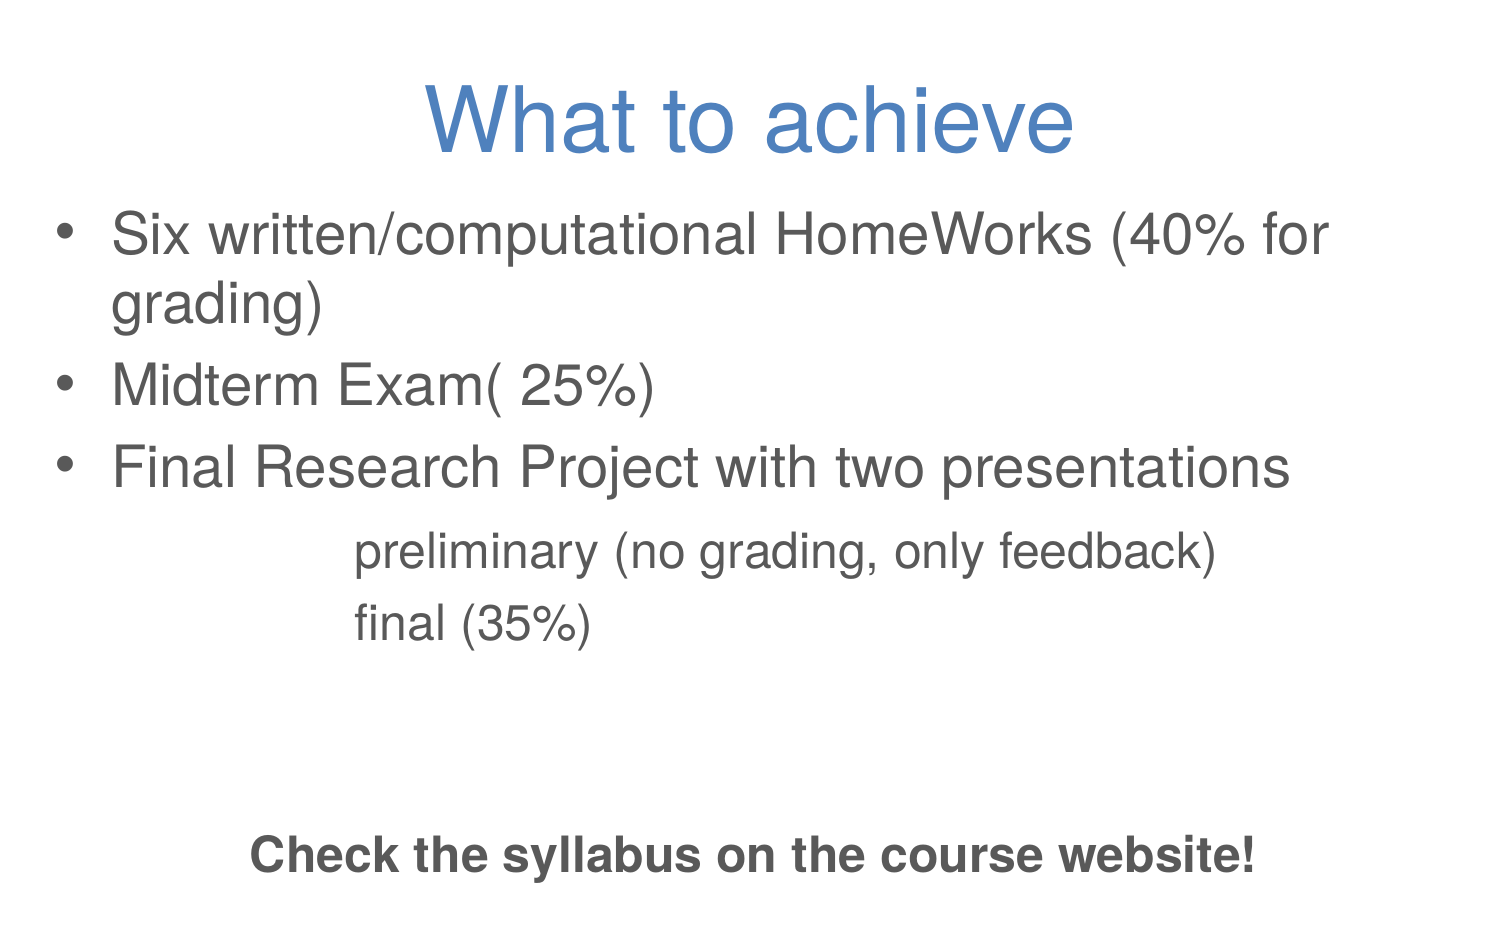

# What to achieve
Six written/computational HomeWorks (40% for grading)
Midterm Exam( 25%)
Final Research Project with two presentations
		preliminary (no grading, only feedback)
		final (35%)
Check the syllabus on the course website!